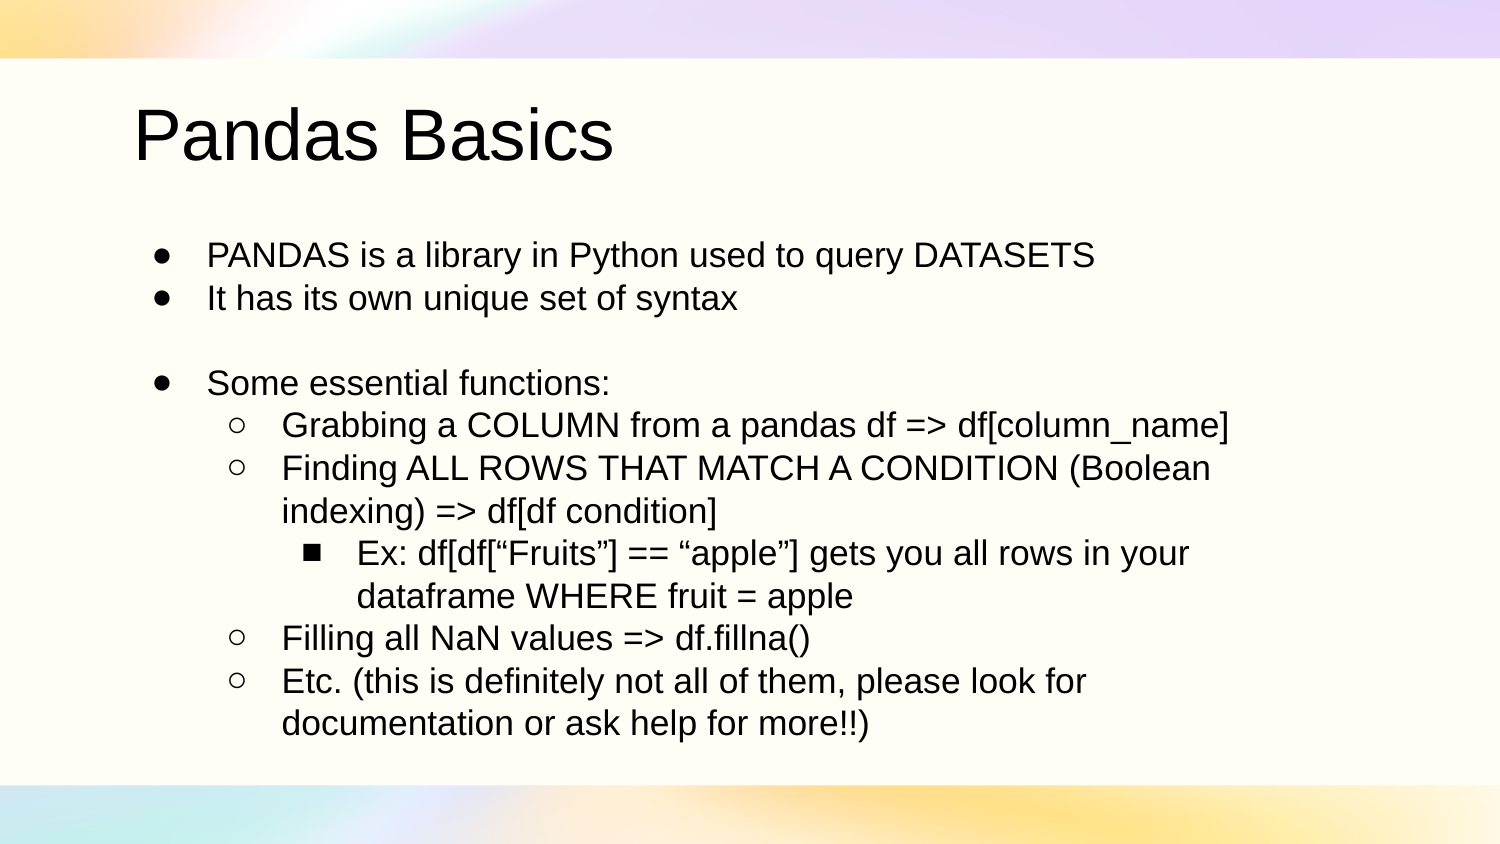

# Pandas Basics
PANDAS is a library in Python used to query DATASETS
It has its own unique set of syntax

Some essential functions:
Grabbing a COLUMN from a pandas df => df[column_name]
Finding ALL ROWS THAT MATCH A CONDITION (Boolean indexing) => df[df condition]
Ex: df[df[“Fruits”] == “apple”] gets you all rows in your dataframe WHERE fruit = apple
Filling all NaN values => df.fillna()
Etc. (this is definitely not all of them, please look for documentation or ask help for more!!)